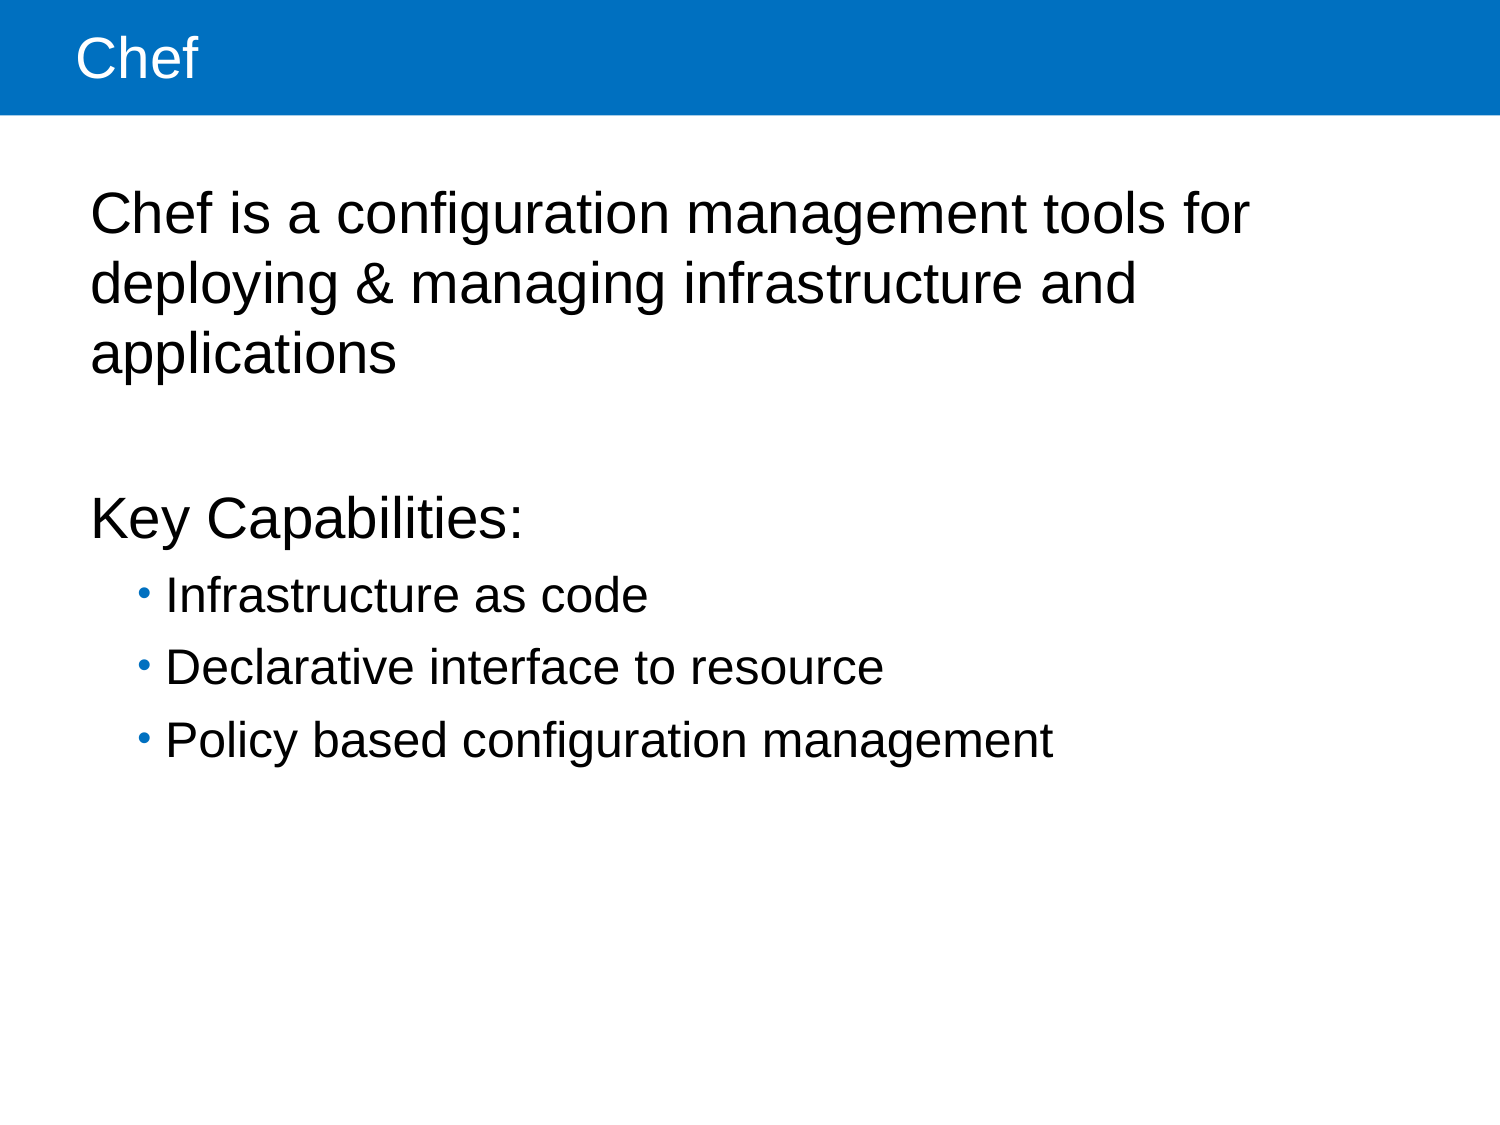

# Chef
Chef is a configuration management tools for deploying & managing infrastructure and applications

Key Capabilities:
Infrastructure as code
Declarative interface to resource
Policy based configuration management